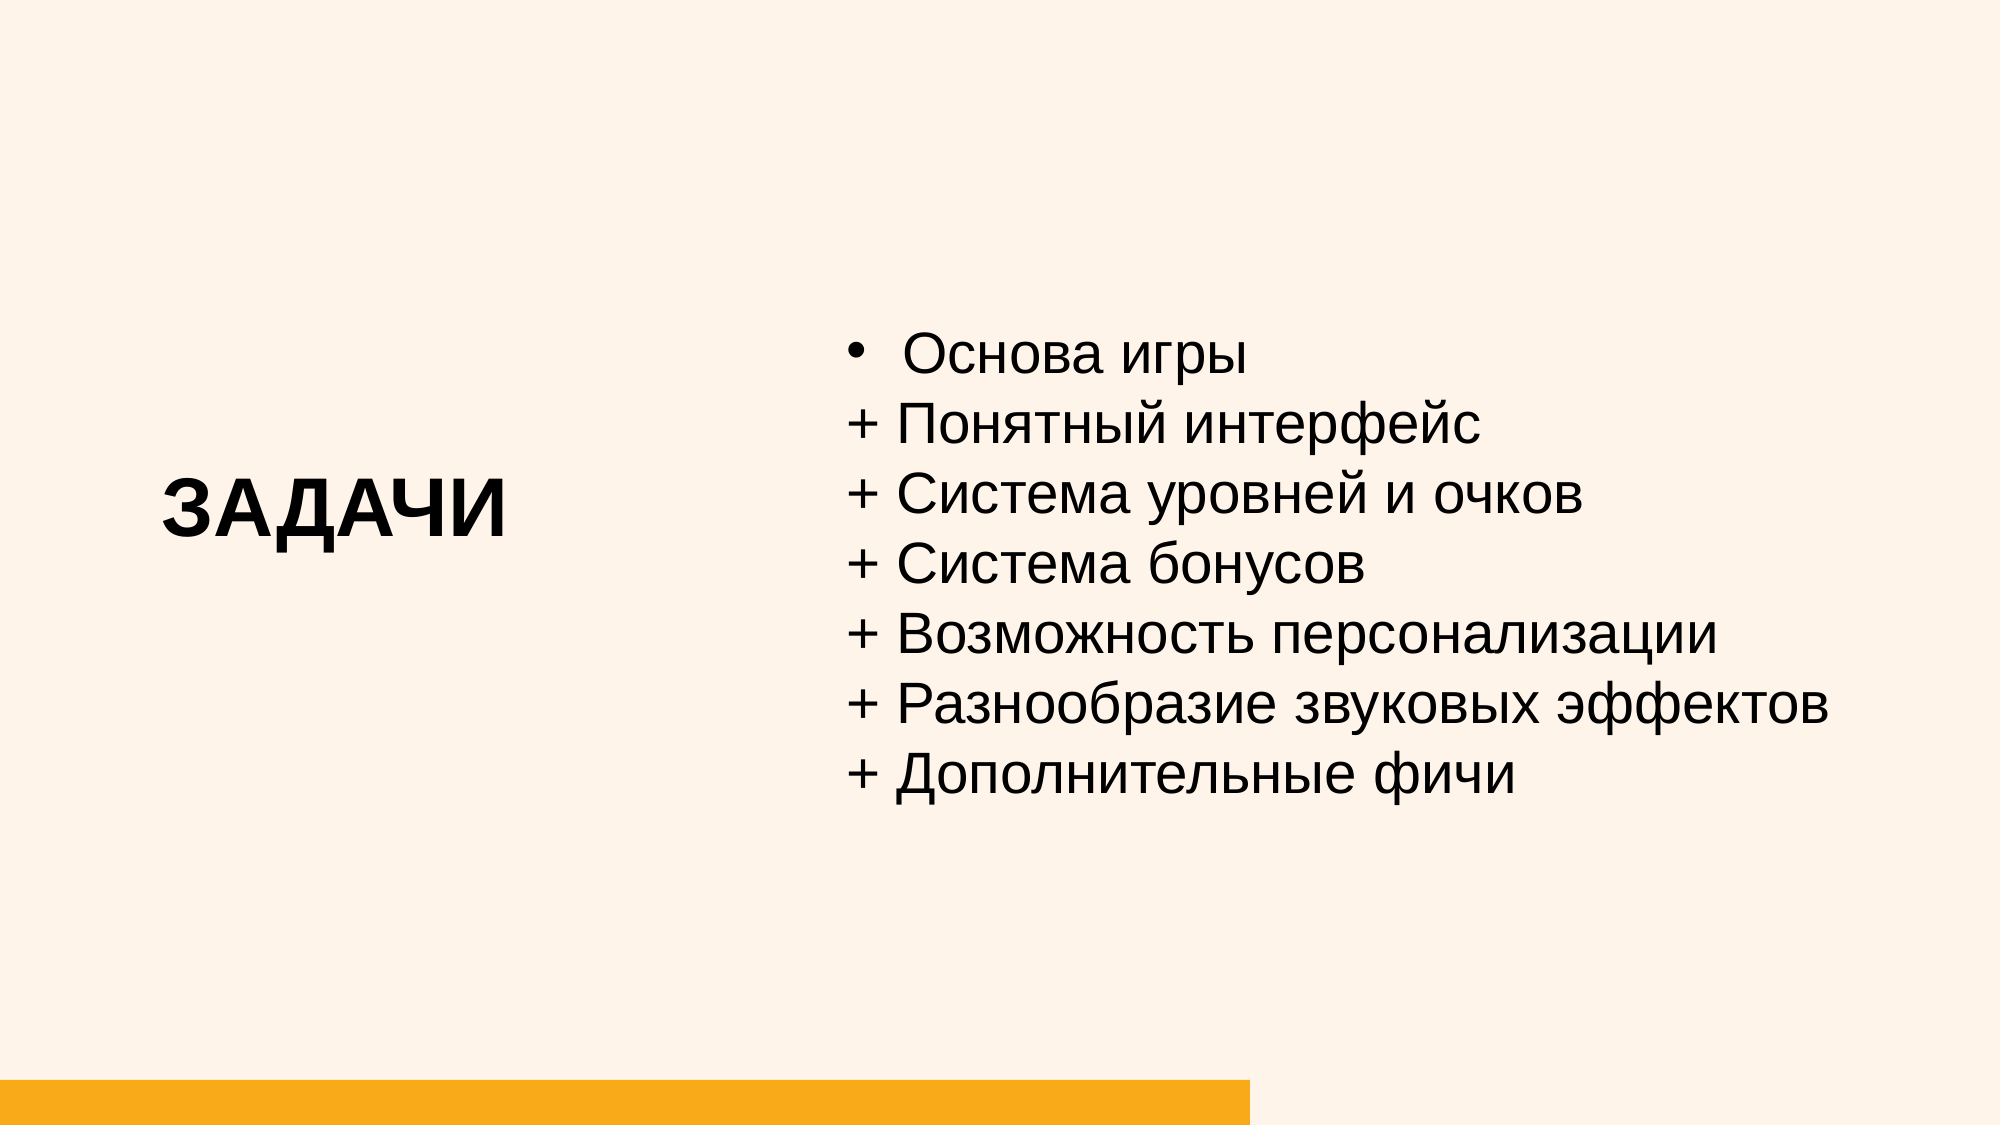

# Задачи
Основа игры
+ Понятный интерфейс
+ Система уровней и очков
+ Система бонусов
+ Возможность персонализации
+ Разнообразие звуковых эффектов
+ Дополнительные фичи